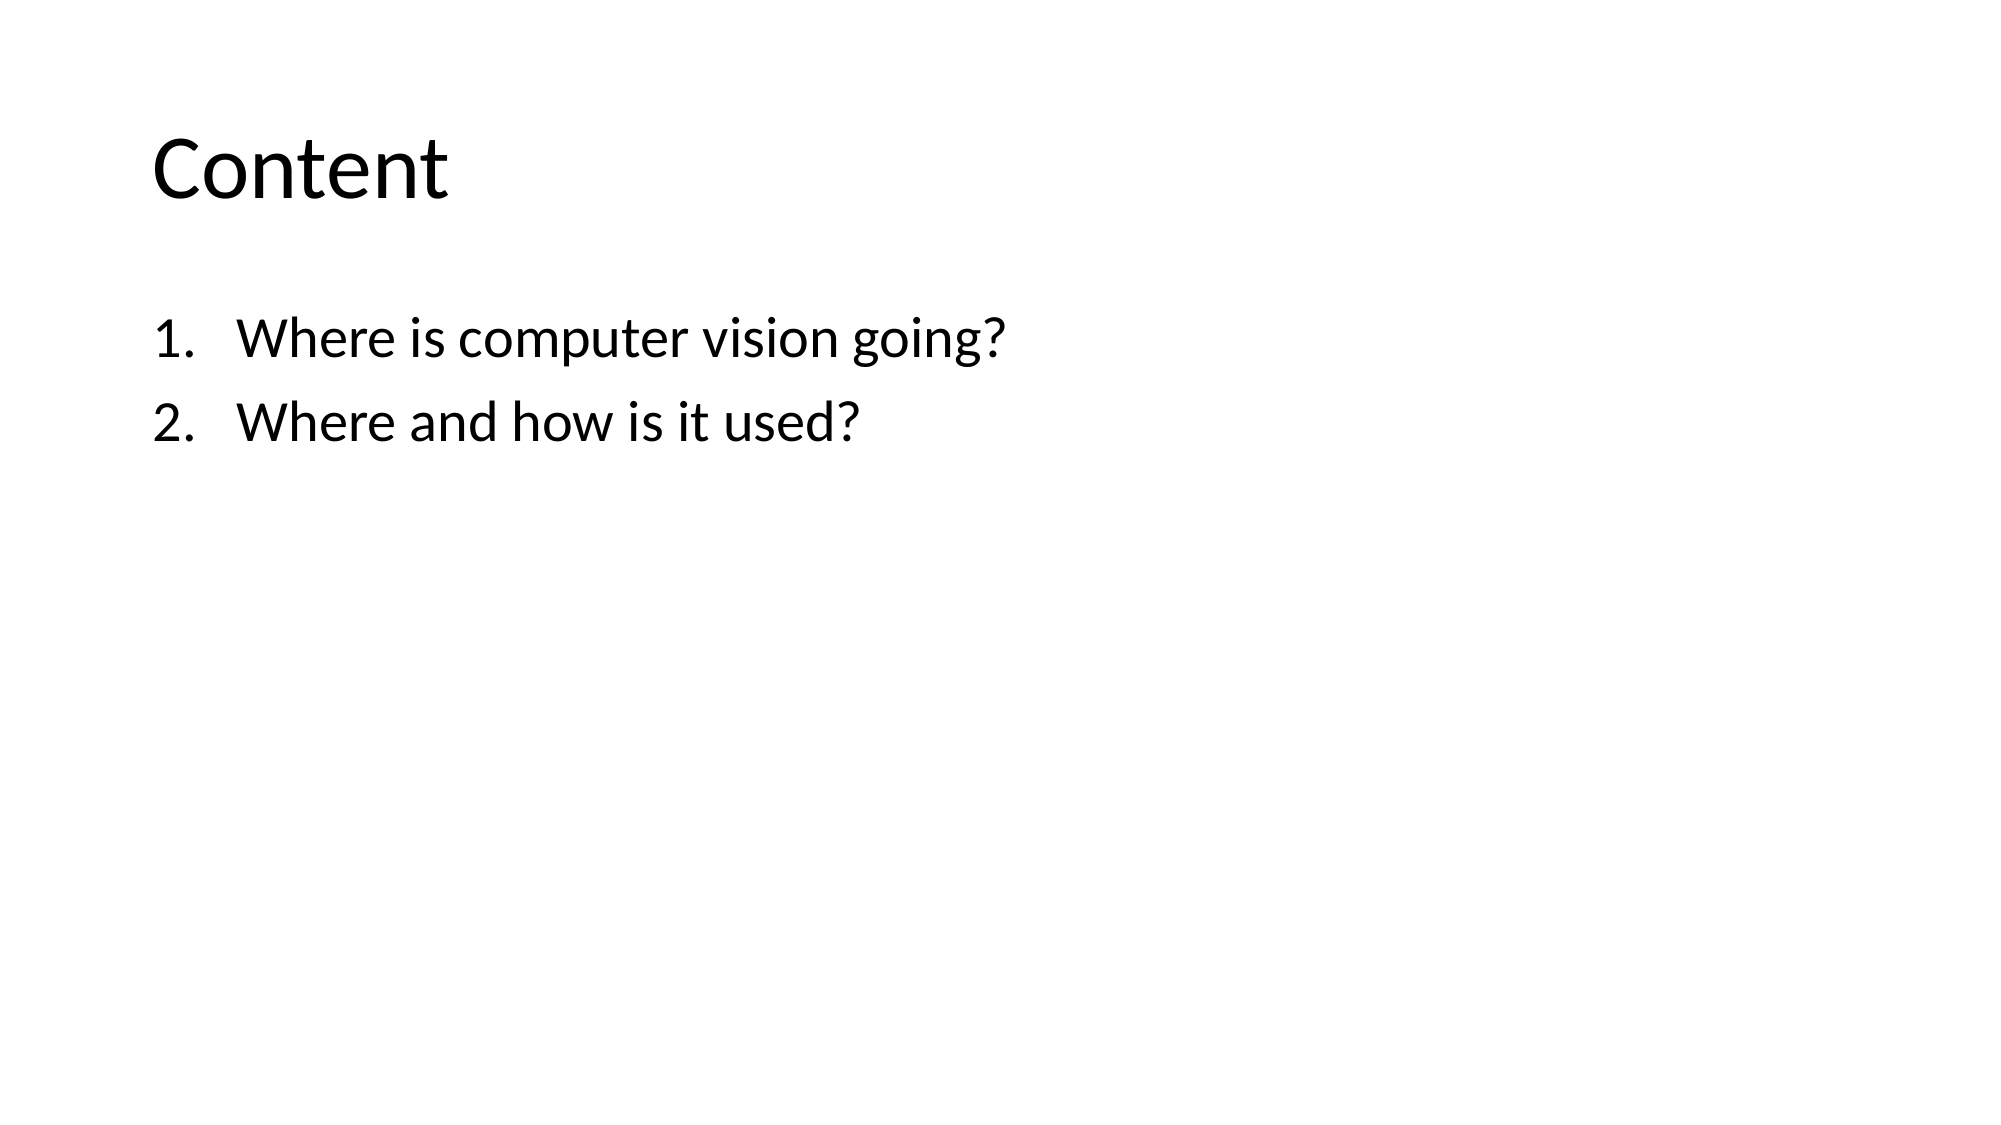

# Content
Where is computer vision going?
Where and how is it used?